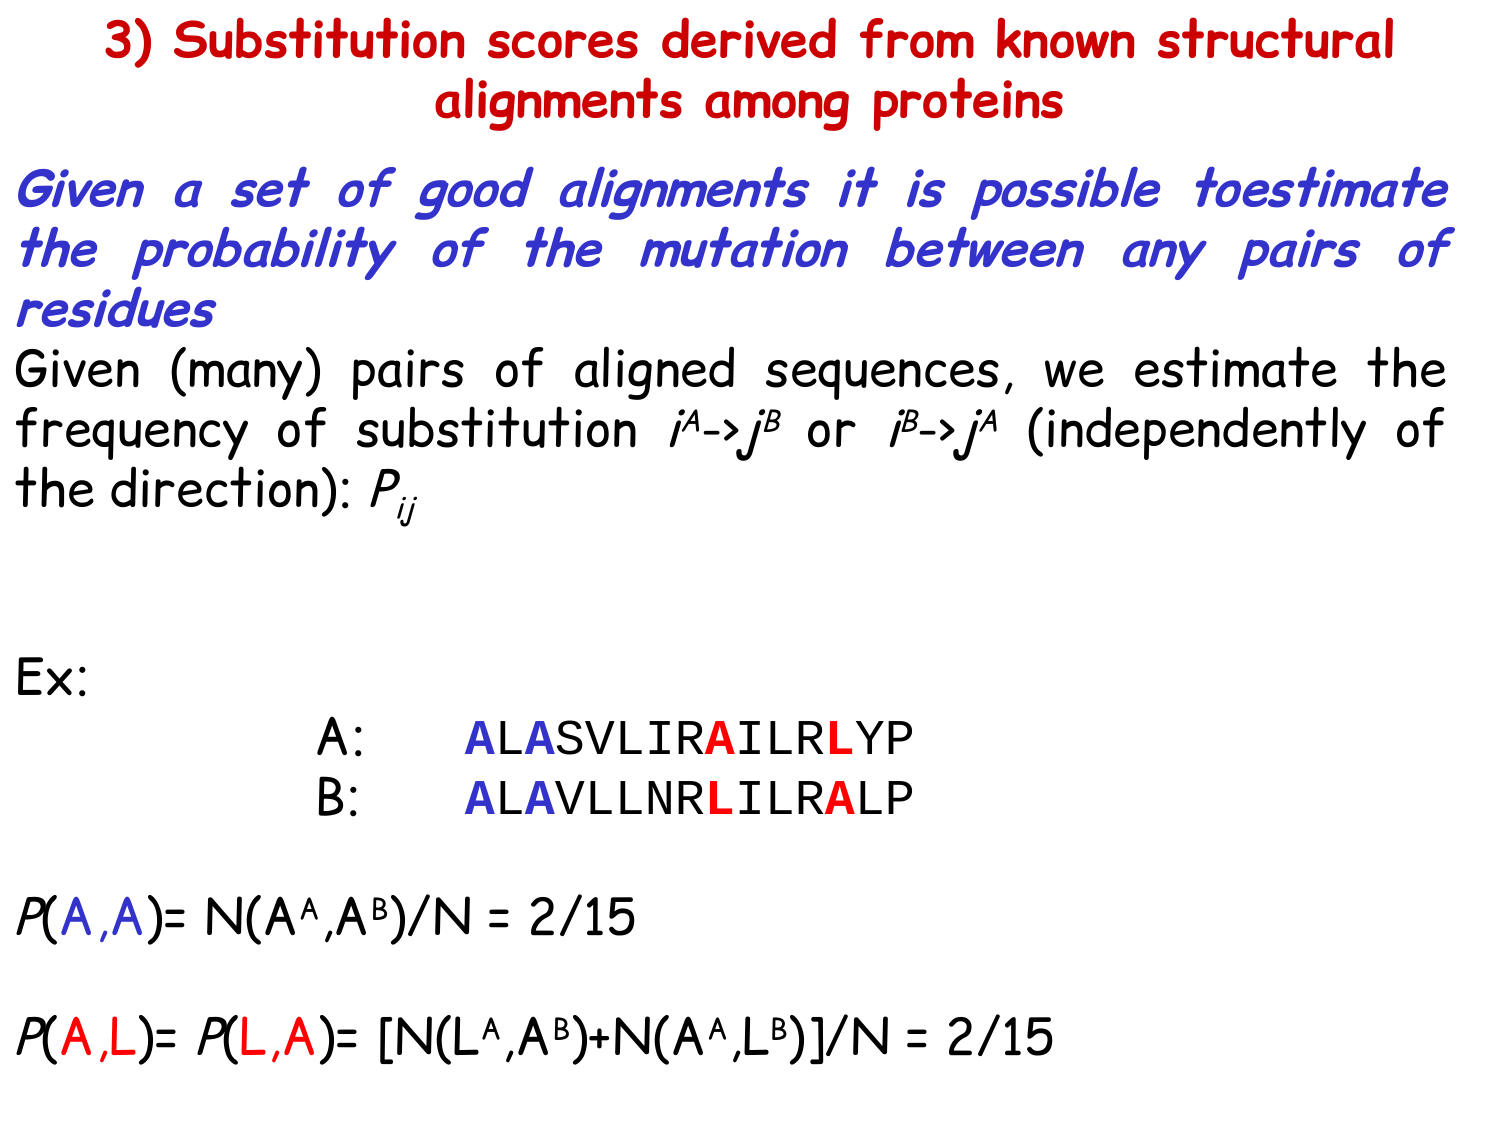

3) Substitution scores derived from known structural alignments among proteins
Given a set of good alignments it is possible toestimate the probability of the mutation between any pairs of residues
Given (many) pairs of aligned sequences, we estimate the frequency of substitution iA->jB or iB->jA (independently of the direction): Pij

Ex:
		A:	ALASVLIRAILRLYP
		B:	ALAVLLNRLILRALP

P(A,A)= N(AA,AB)/N = 2/15

P(A,L)= P(L,A)= [N(LA,AB)+N(AA,LB)]/N = 2/15